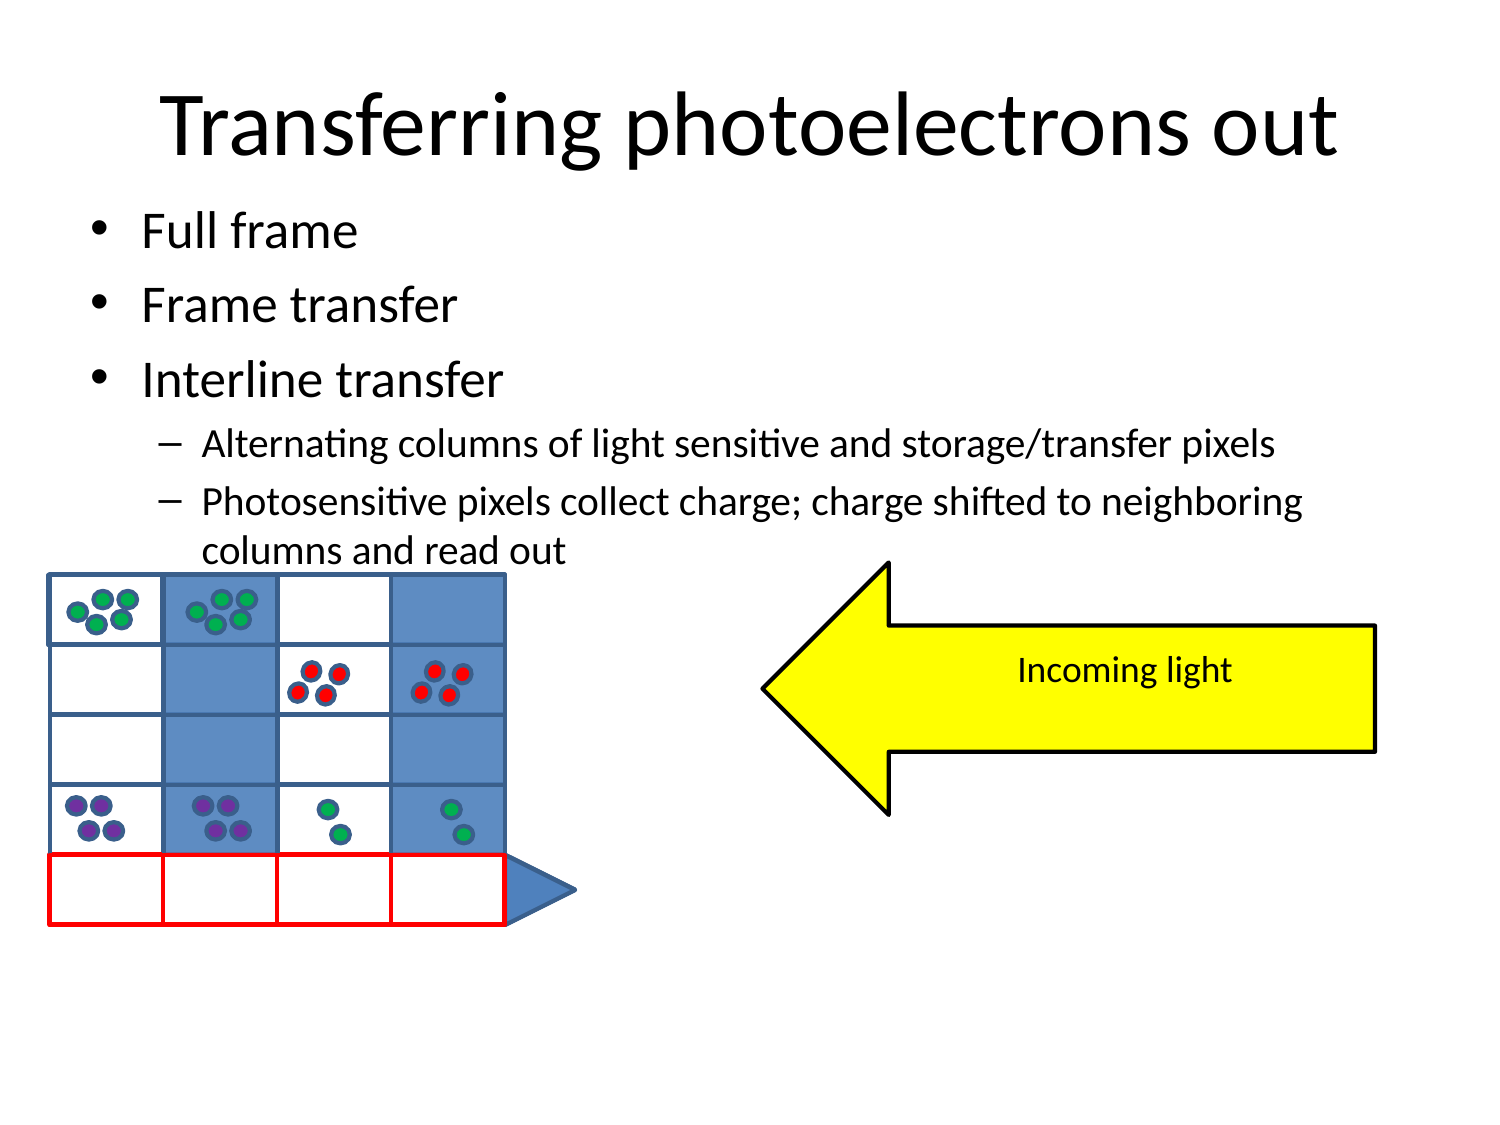

# Transferring photoelectrons out
Full frame
Frame transfer
Interline transfer
Alternating columns of light sensitive and storage/transfer pixels
Photosensitive pixels collect charge; charge shifted to neighboring columns and read out

Incoming light